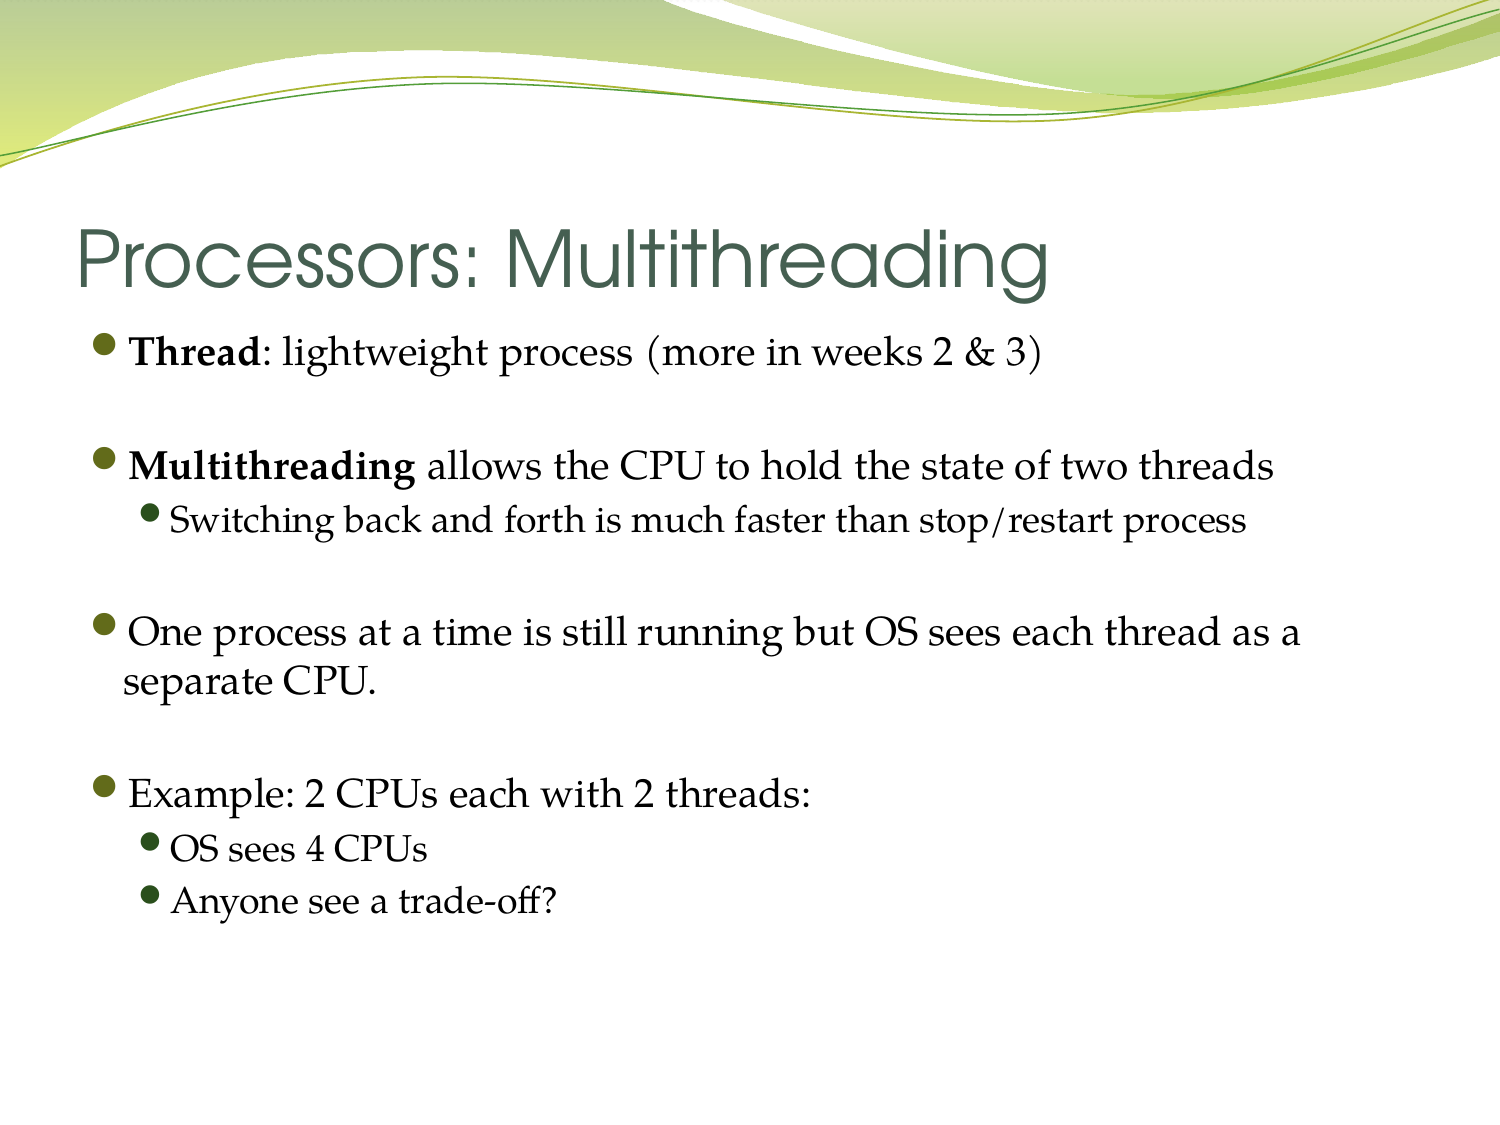

# Processors: Multithreading
Thread: lightweight process (more in weeks 2 & 3)

Multithreading allows the CPU to hold the state of two threads
Switching back and forth is much faster than stop/restart process

One process at a time is still running but OS sees each thread as a separate CPU.

Example: 2 CPUs each with 2 threads:
OS sees 4 CPUs
Anyone see a trade-off?